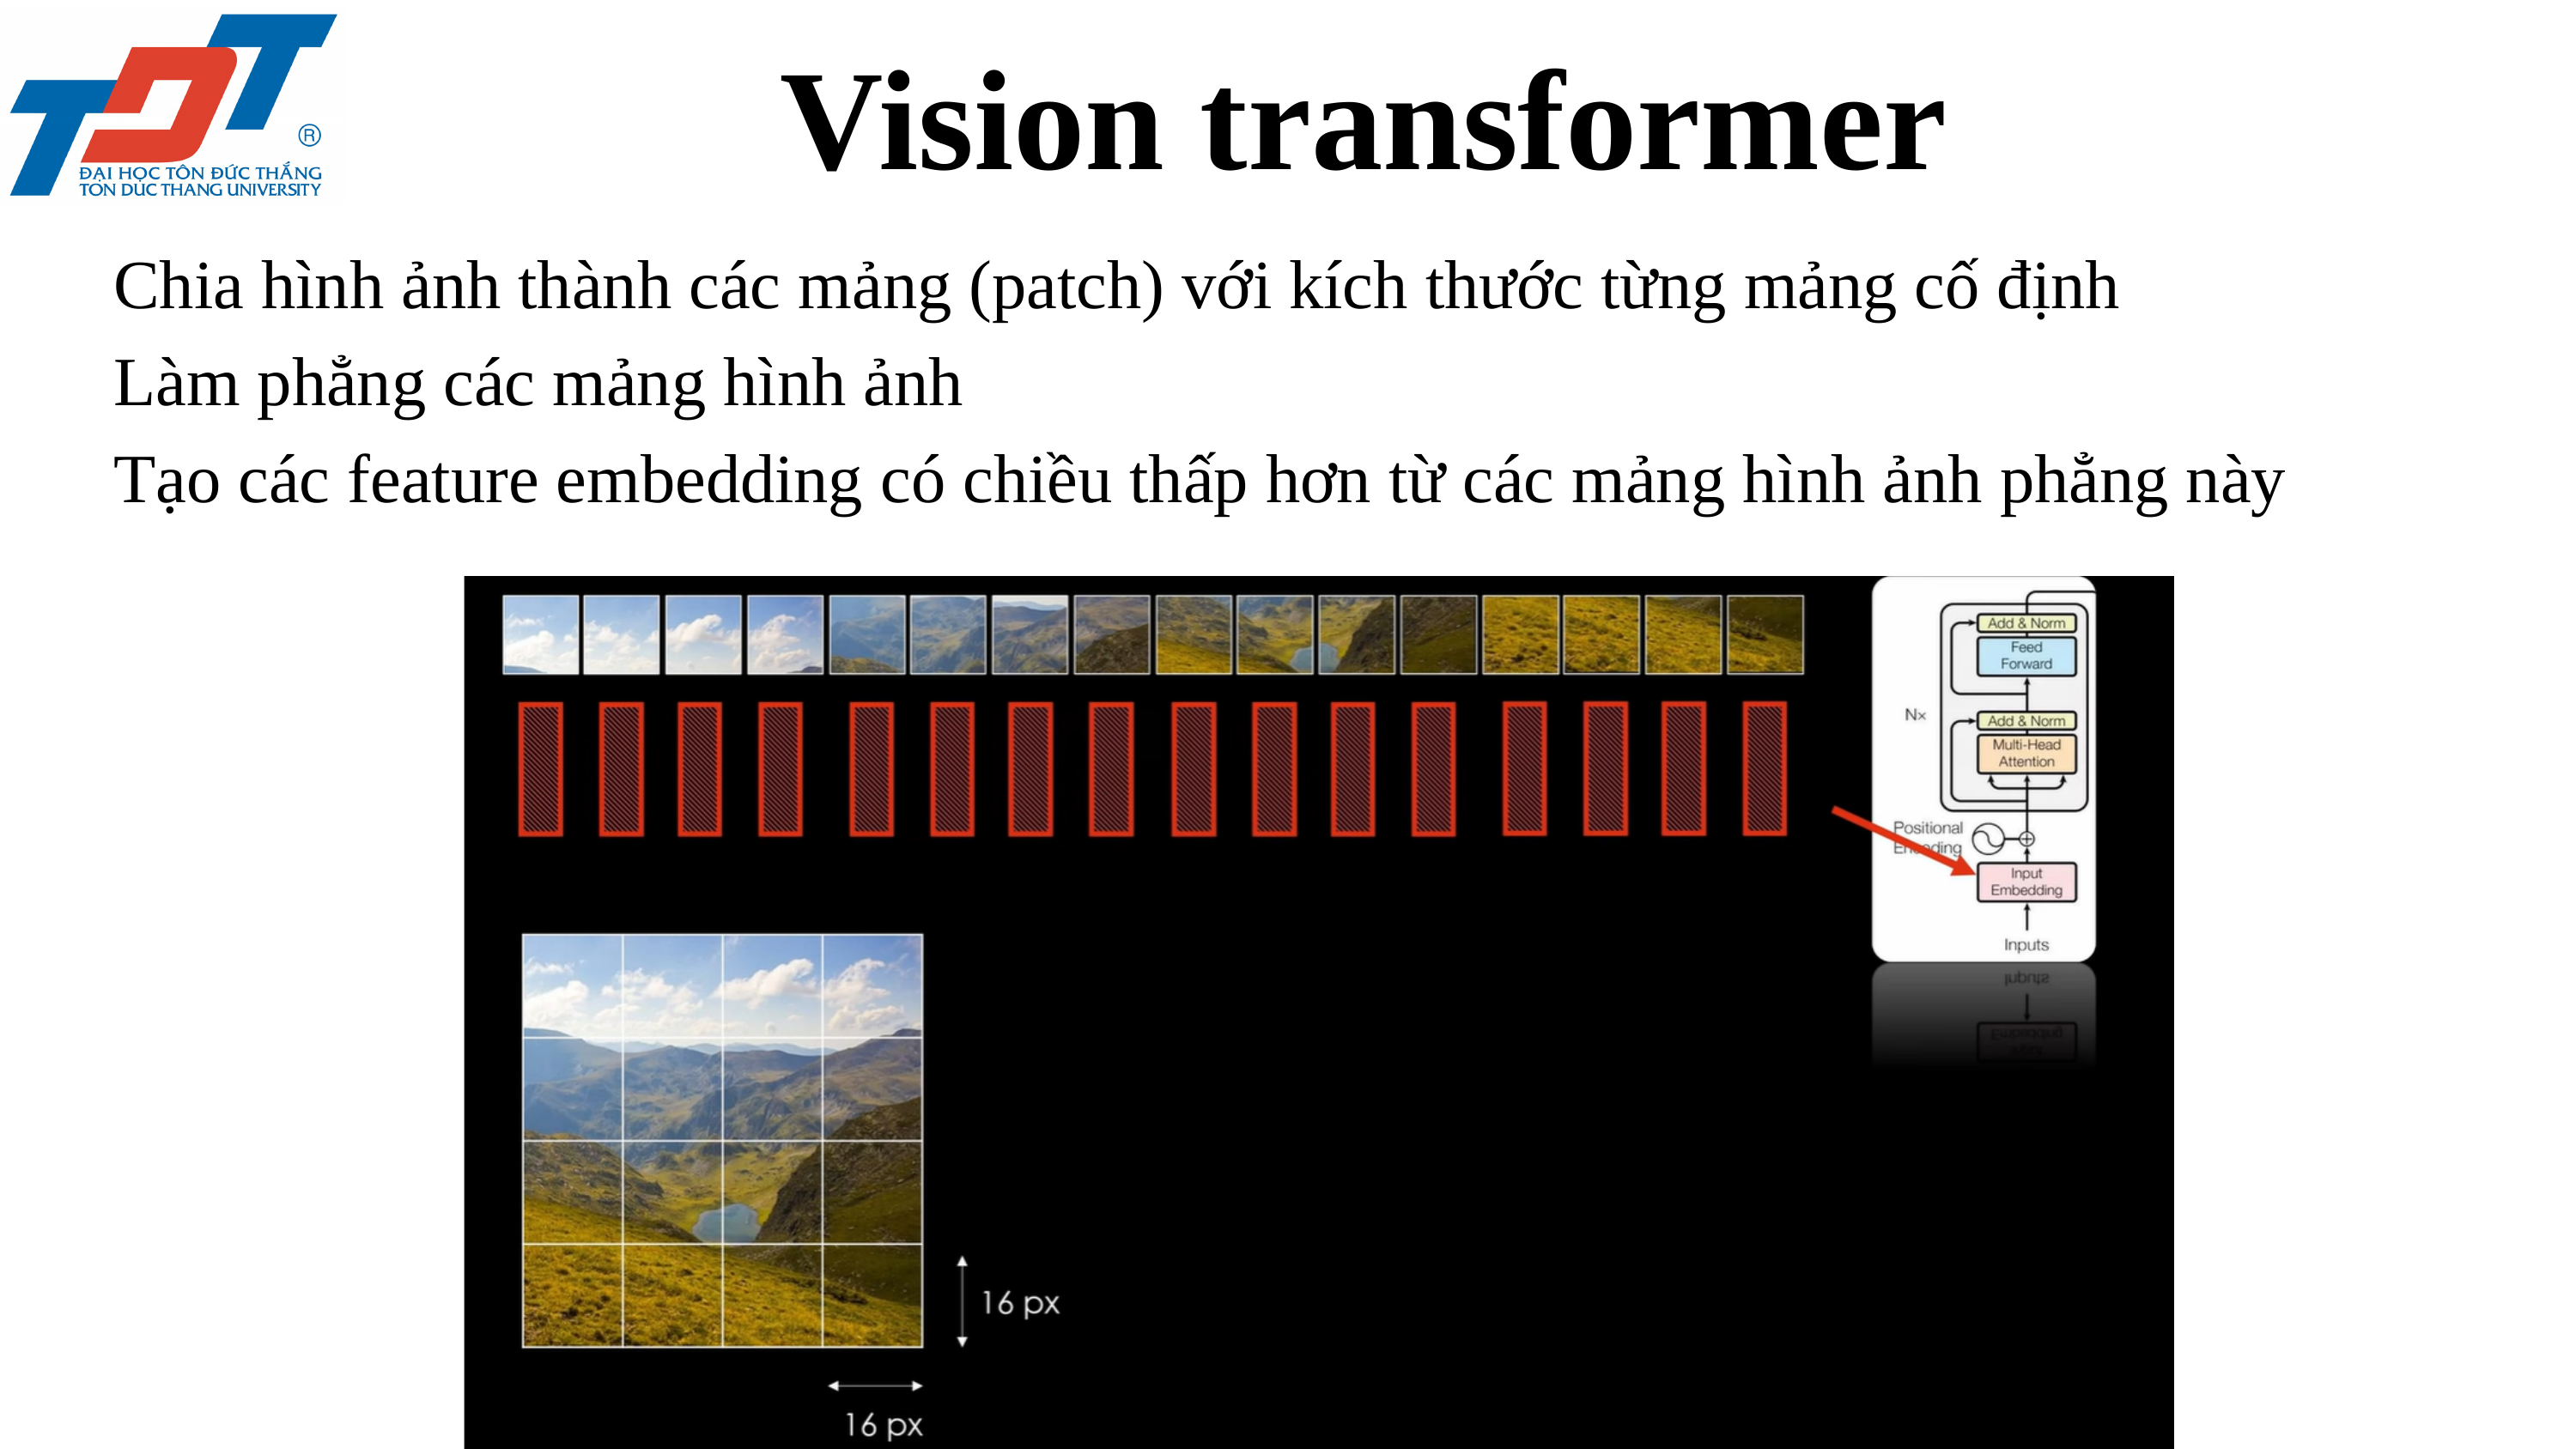

Vision transformer
Chia hình ảnh thành các mảng (patch) với kích thước từng mảng cố định
Làm phẳng các mảng hình ảnh
Tạo các feature embedding có chiều thấp hơn từ các mảng hình ảnh phẳng này